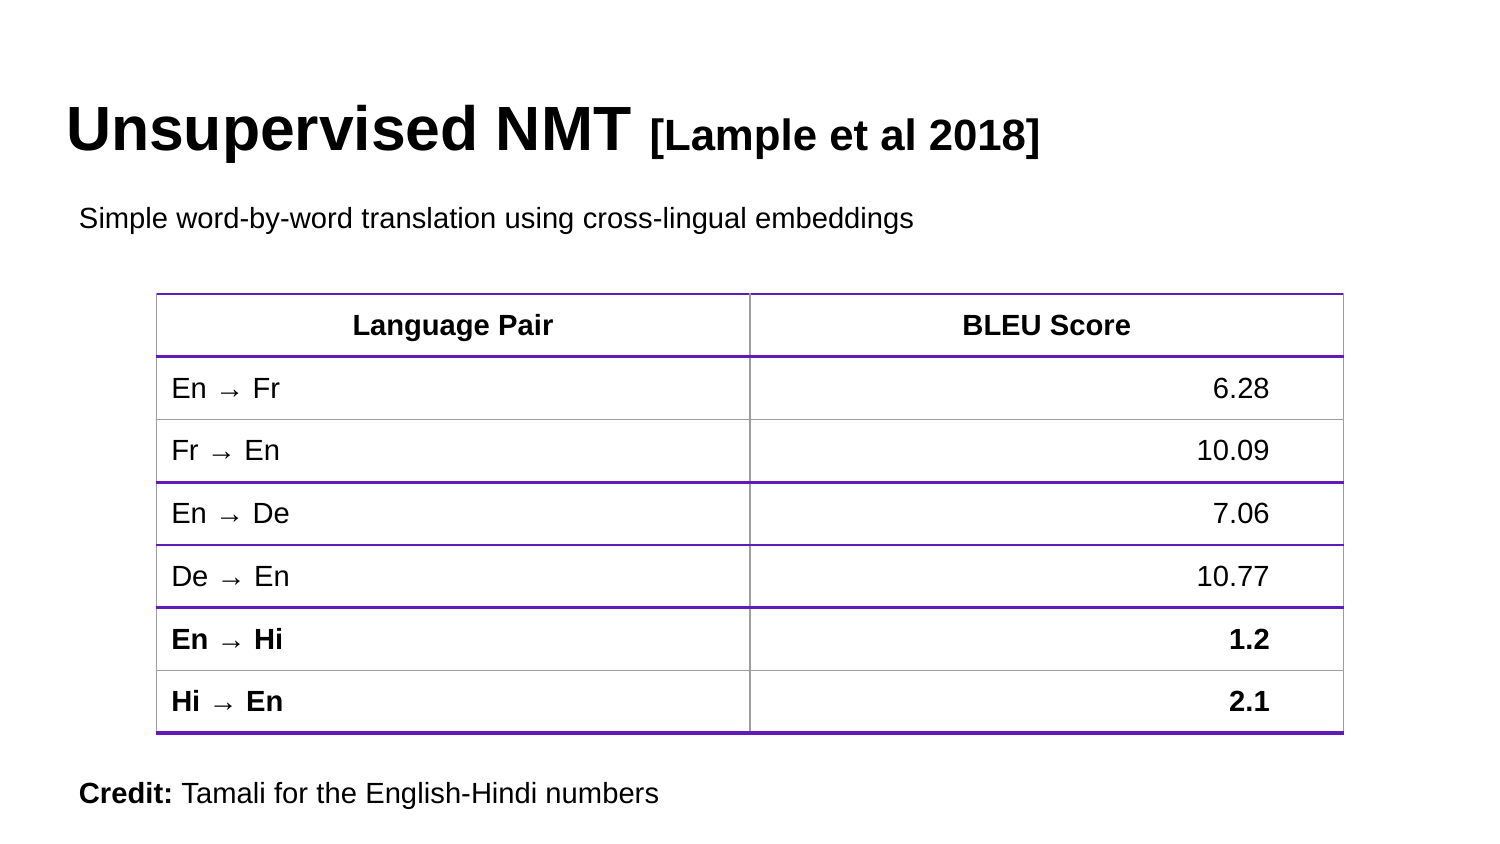

# Unsupervised NMT [Lample et al 2018]
Simple word-by-word translation using cross-lingual embeddings
| Language Pair | BLEU Score |
| --- | --- |
| En → Fr | 6.28 |
| Fr → En | 10.09 |
| En → De | 7.06 |
| De → En | 10.77 |
| En → Hi | 1.2 |
| Hi → En | 2.1 |
Credit: Tamali for the English-Hindi numbers